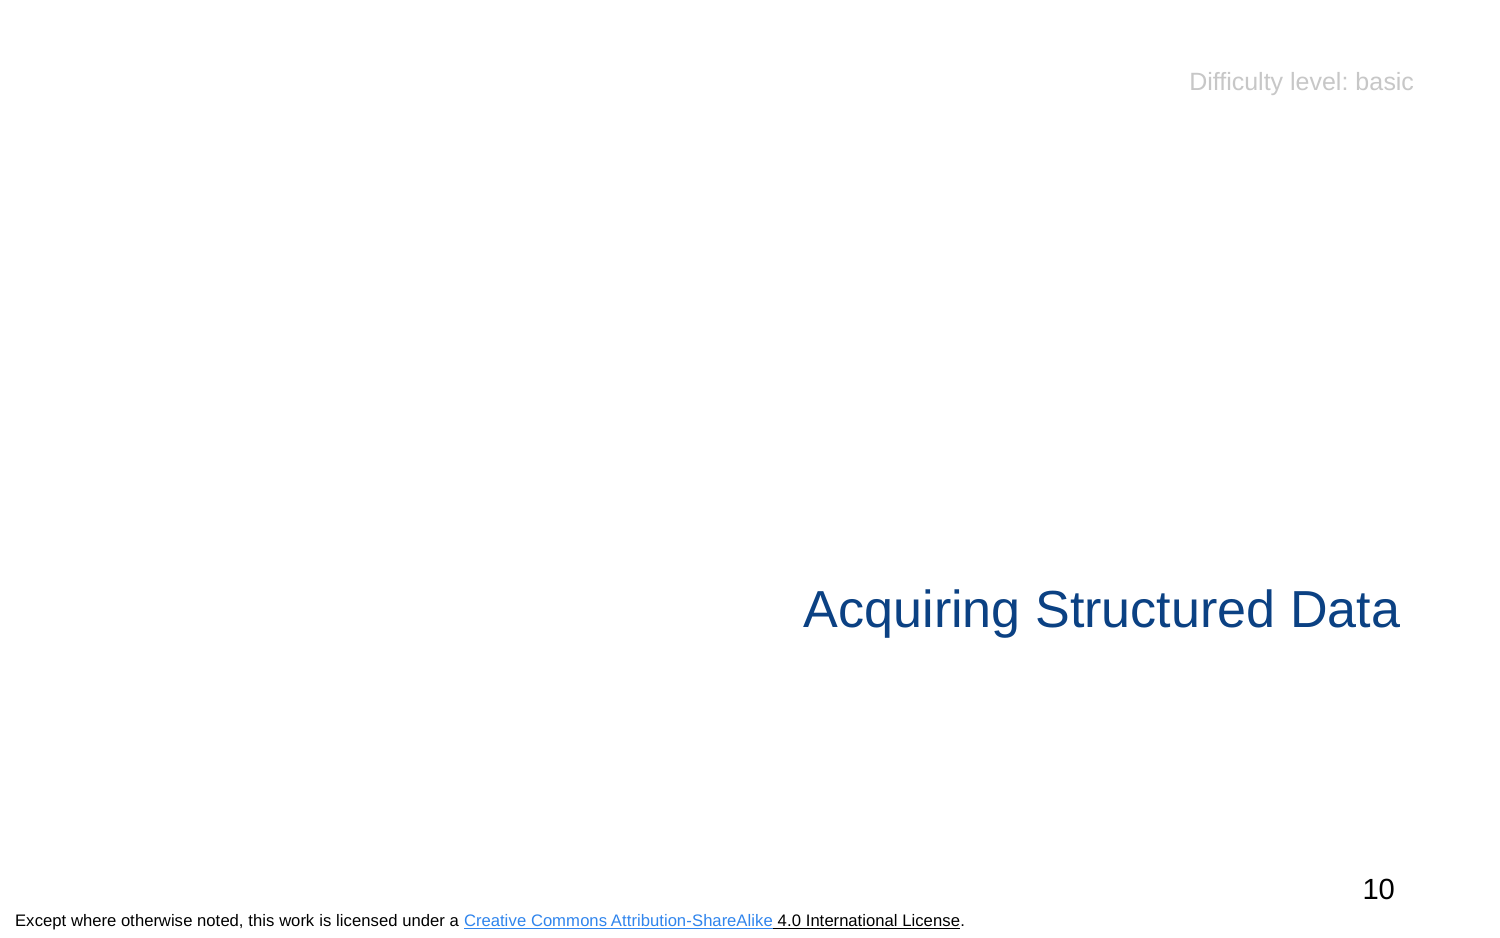

Difficulty level: basic
# Acquiring Structured Data

10